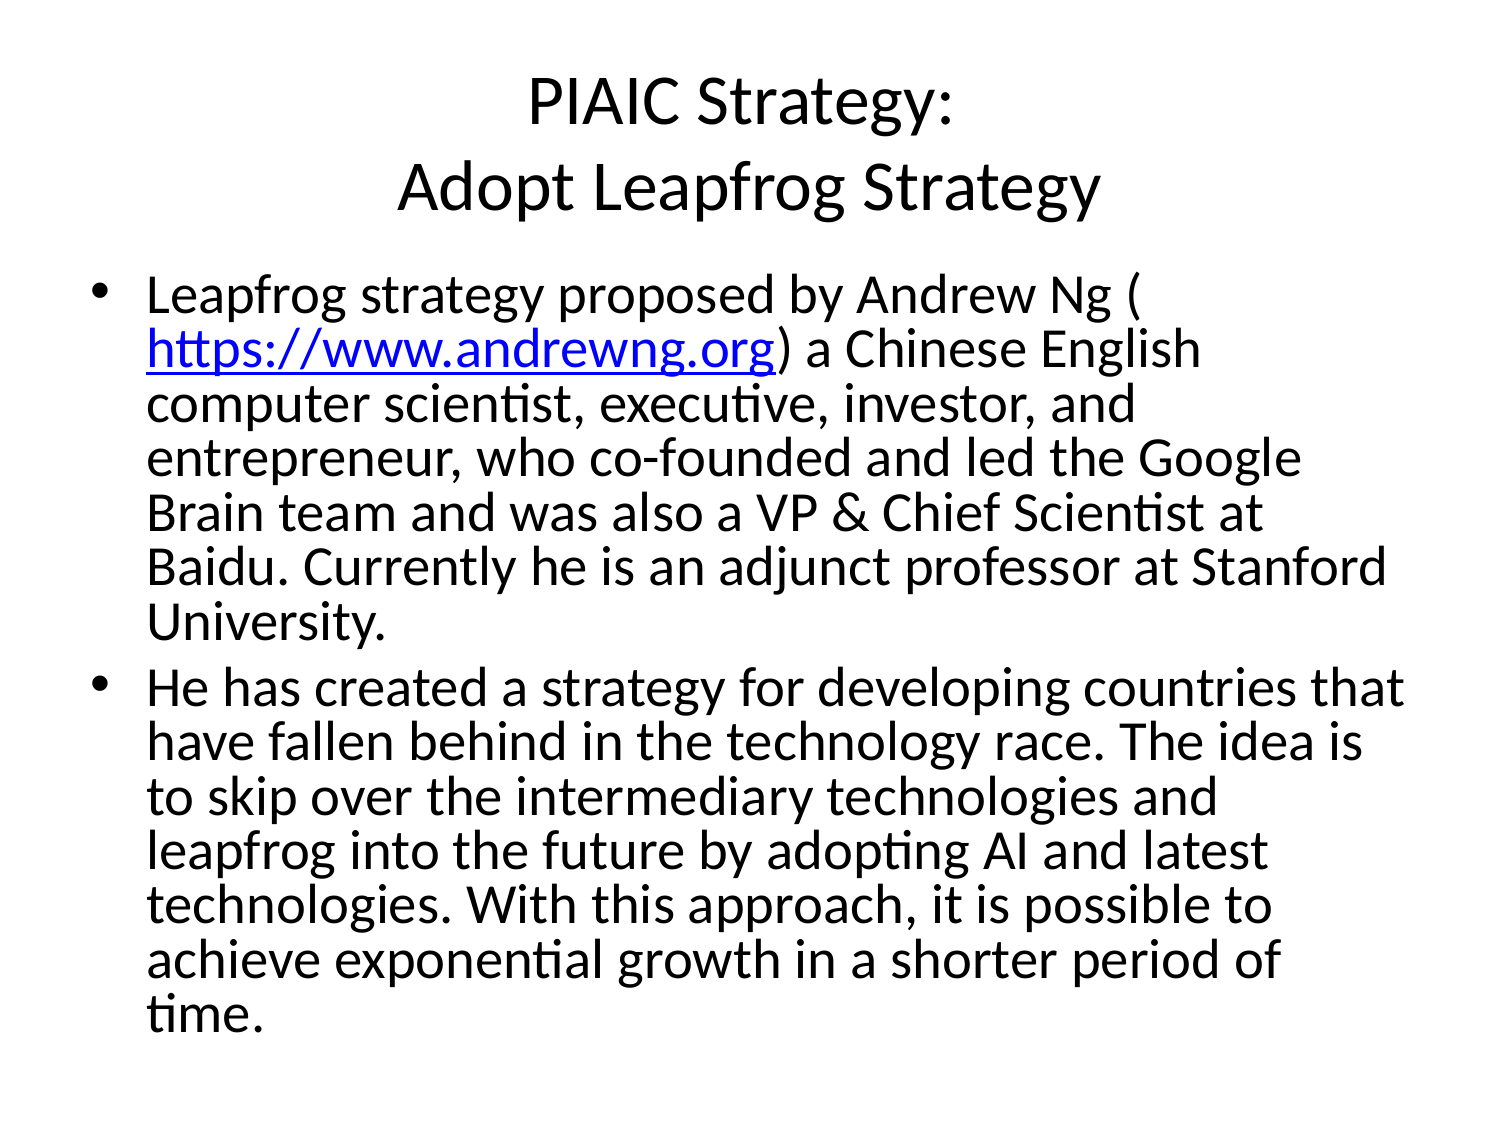

# PIAIC Strategy: Adopt Leapfrog Strategy
Leapfrog strategy proposed by Andrew Ng (https://www.andrewng.org) a Chinese English computer scientist, executive, investor, and entrepreneur, who co-founded and led the Google Brain team and was also a VP & Chief Scientist at Baidu. Currently he is an adjunct professor at Stanford University.
He has created a strategy for developing countries that have fallen behind in the technology race. The idea is to skip over the intermediary technologies and leapfrog into the future by adopting AI and latest technologies. With this approach, it is possible to achieve exponential growth in a shorter period of time.